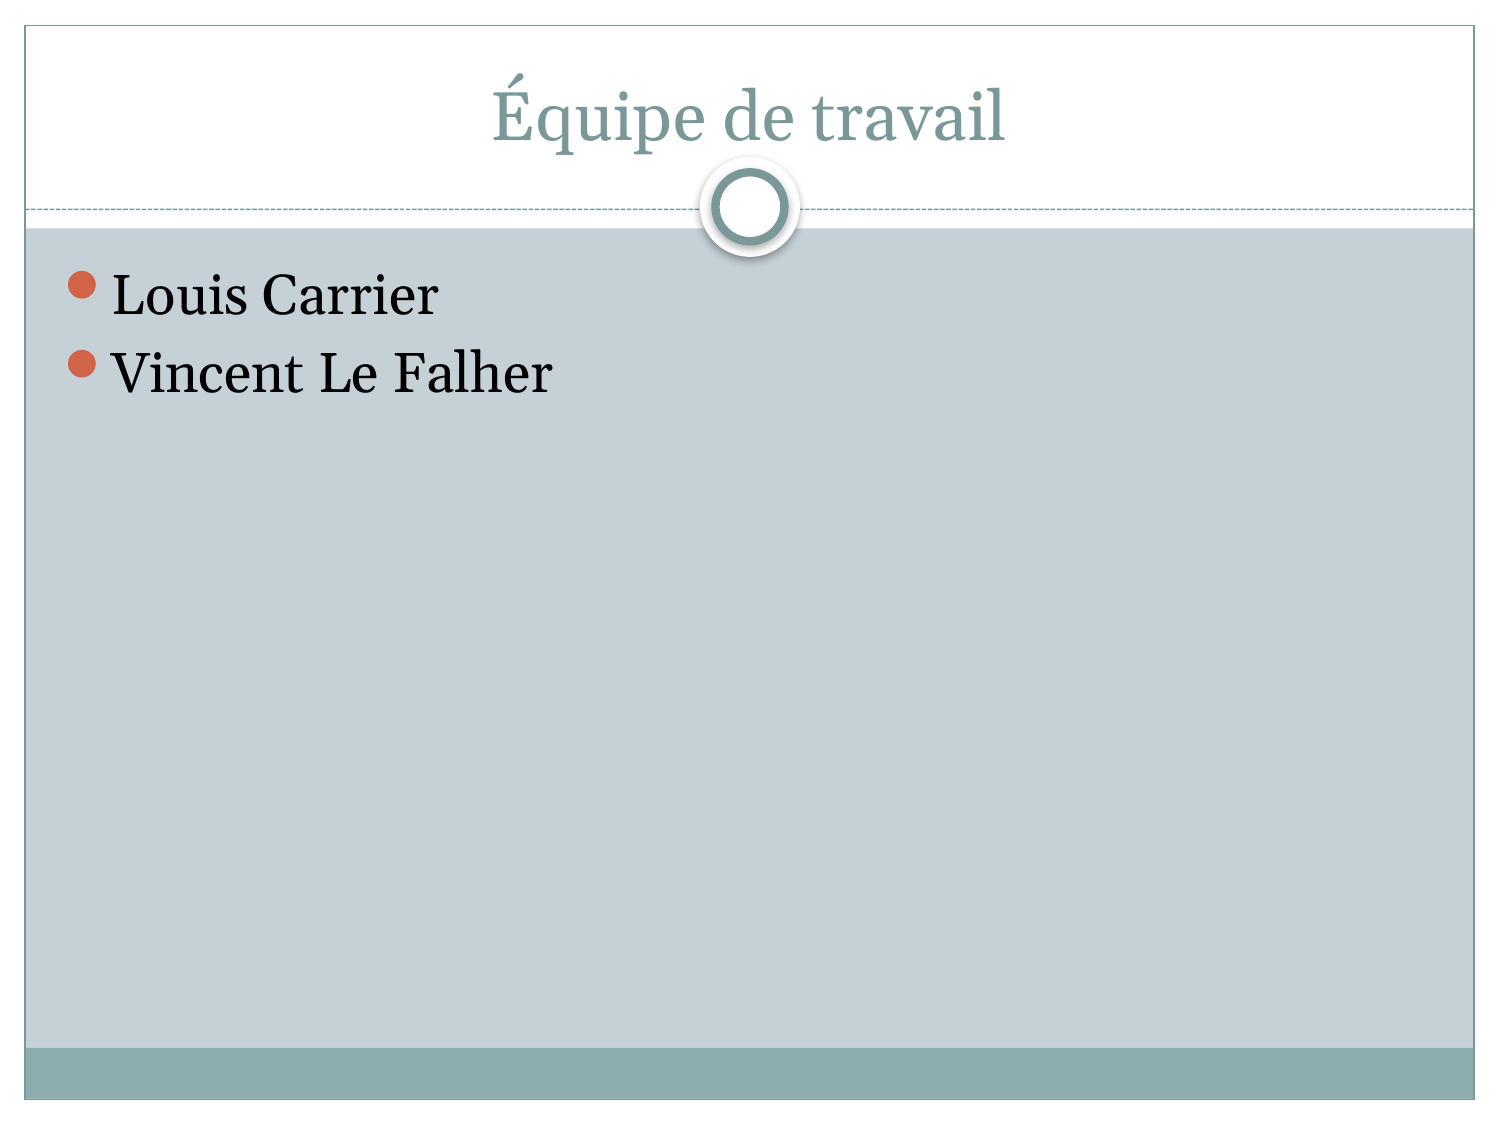

# Équipe de travail
Louis Carrier
Vincent Le Falher